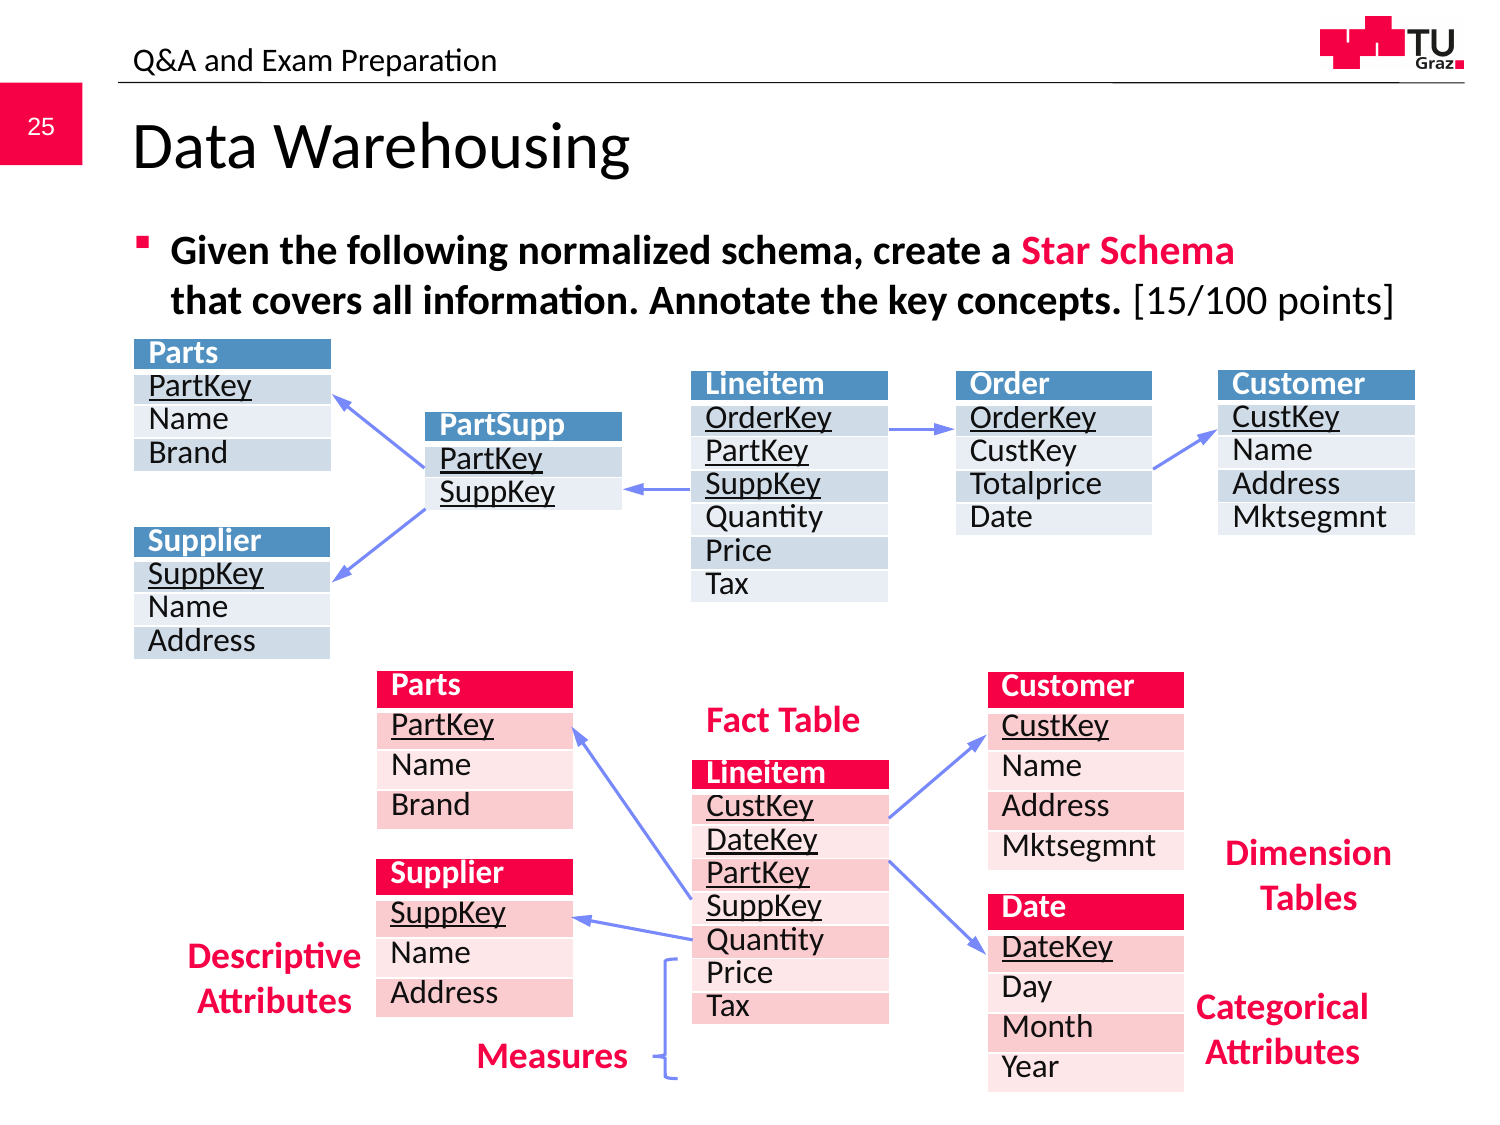

Q&A and Exam Preparation
# Data Warehousing
Given the following normalized schema, create a Star Schema
that covers all information. Annotate the key concepts. [15/100 points]
| Parts |
| --- |
| PartKey |
| Name |
| Brand |
| Customer |
| --- |
| CustKey |
| Name |
| Address |
| Mktsegmnt |
| Lineitem |
| --- |
| OrderKey |
| PartKey |
| SuppKey |
| Quantity |
| Price |
| Tax |
| Order |
| --- |
| OrderKey |
| CustKey |
| Totalprice |
| Date |
| PartSupp |
| --- |
| PartKey |
| SuppKey |
| Supplier |
| --- |
| SuppKey |
| Name |
| Address |
| Parts |
| --- |
| PartKey |
| Name |
| Brand |
| Customer |
| --- |
| CustKey |
| Name |
| Address |
| Mktsegmnt |
Fact Table
| Lineitem |
| --- |
| CustKey |
| DateKey |
| PartKey |
| SuppKey |
| Quantity |
| Price |
| Tax |
Dimension Tables
| Supplier |
| --- |
| SuppKey |
| Name |
| Address |
| Date |
| --- |
| DateKey |
| Day |
| Month |
| Year |
Descriptive Attributes

Categorical Attributes

Measures